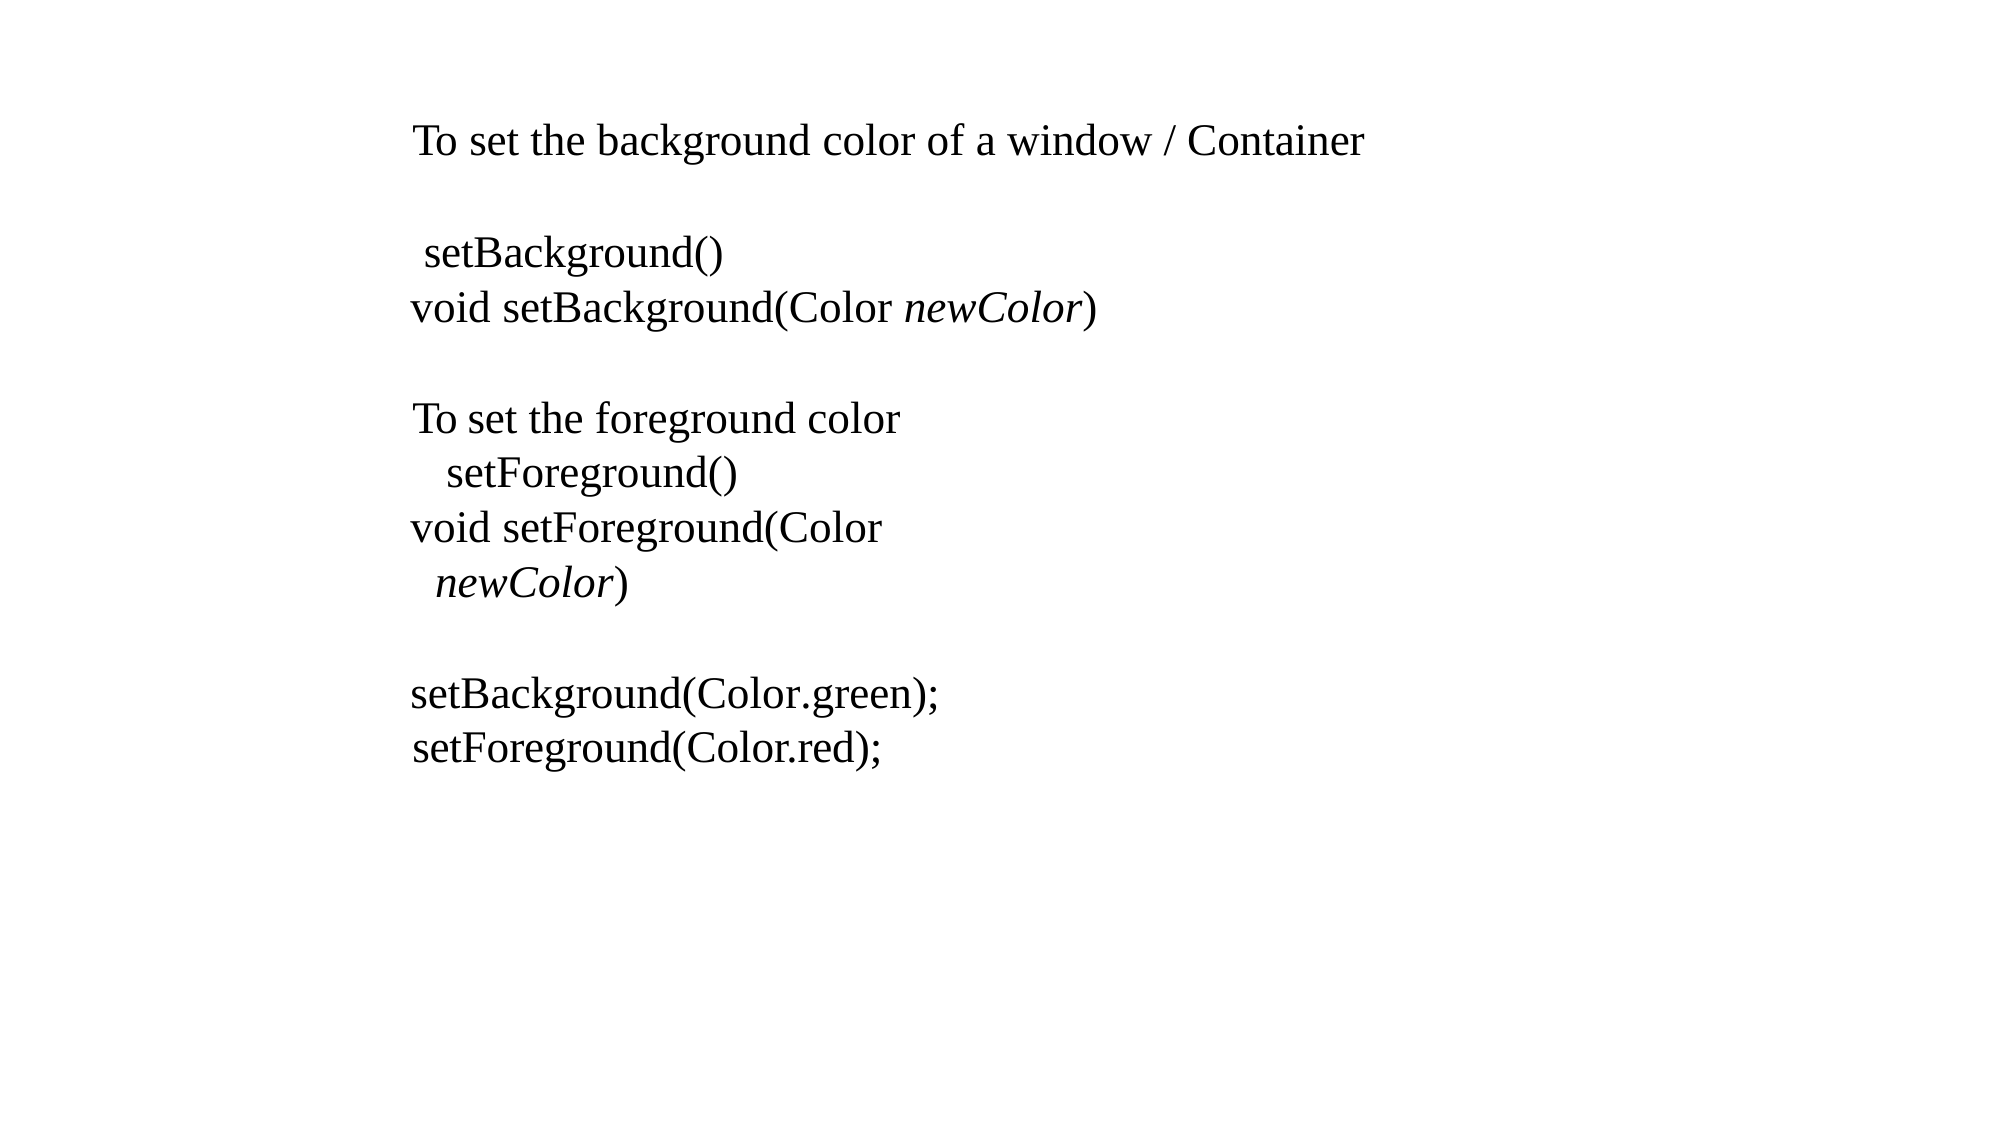

To set the background color of a window / Container

 setBackground()
void setBackground(Color newColor)

To set the foreground color  setForeground()
void setForeground(Color newColor)

setBackground(Color.green);  setForeground(Color.red);